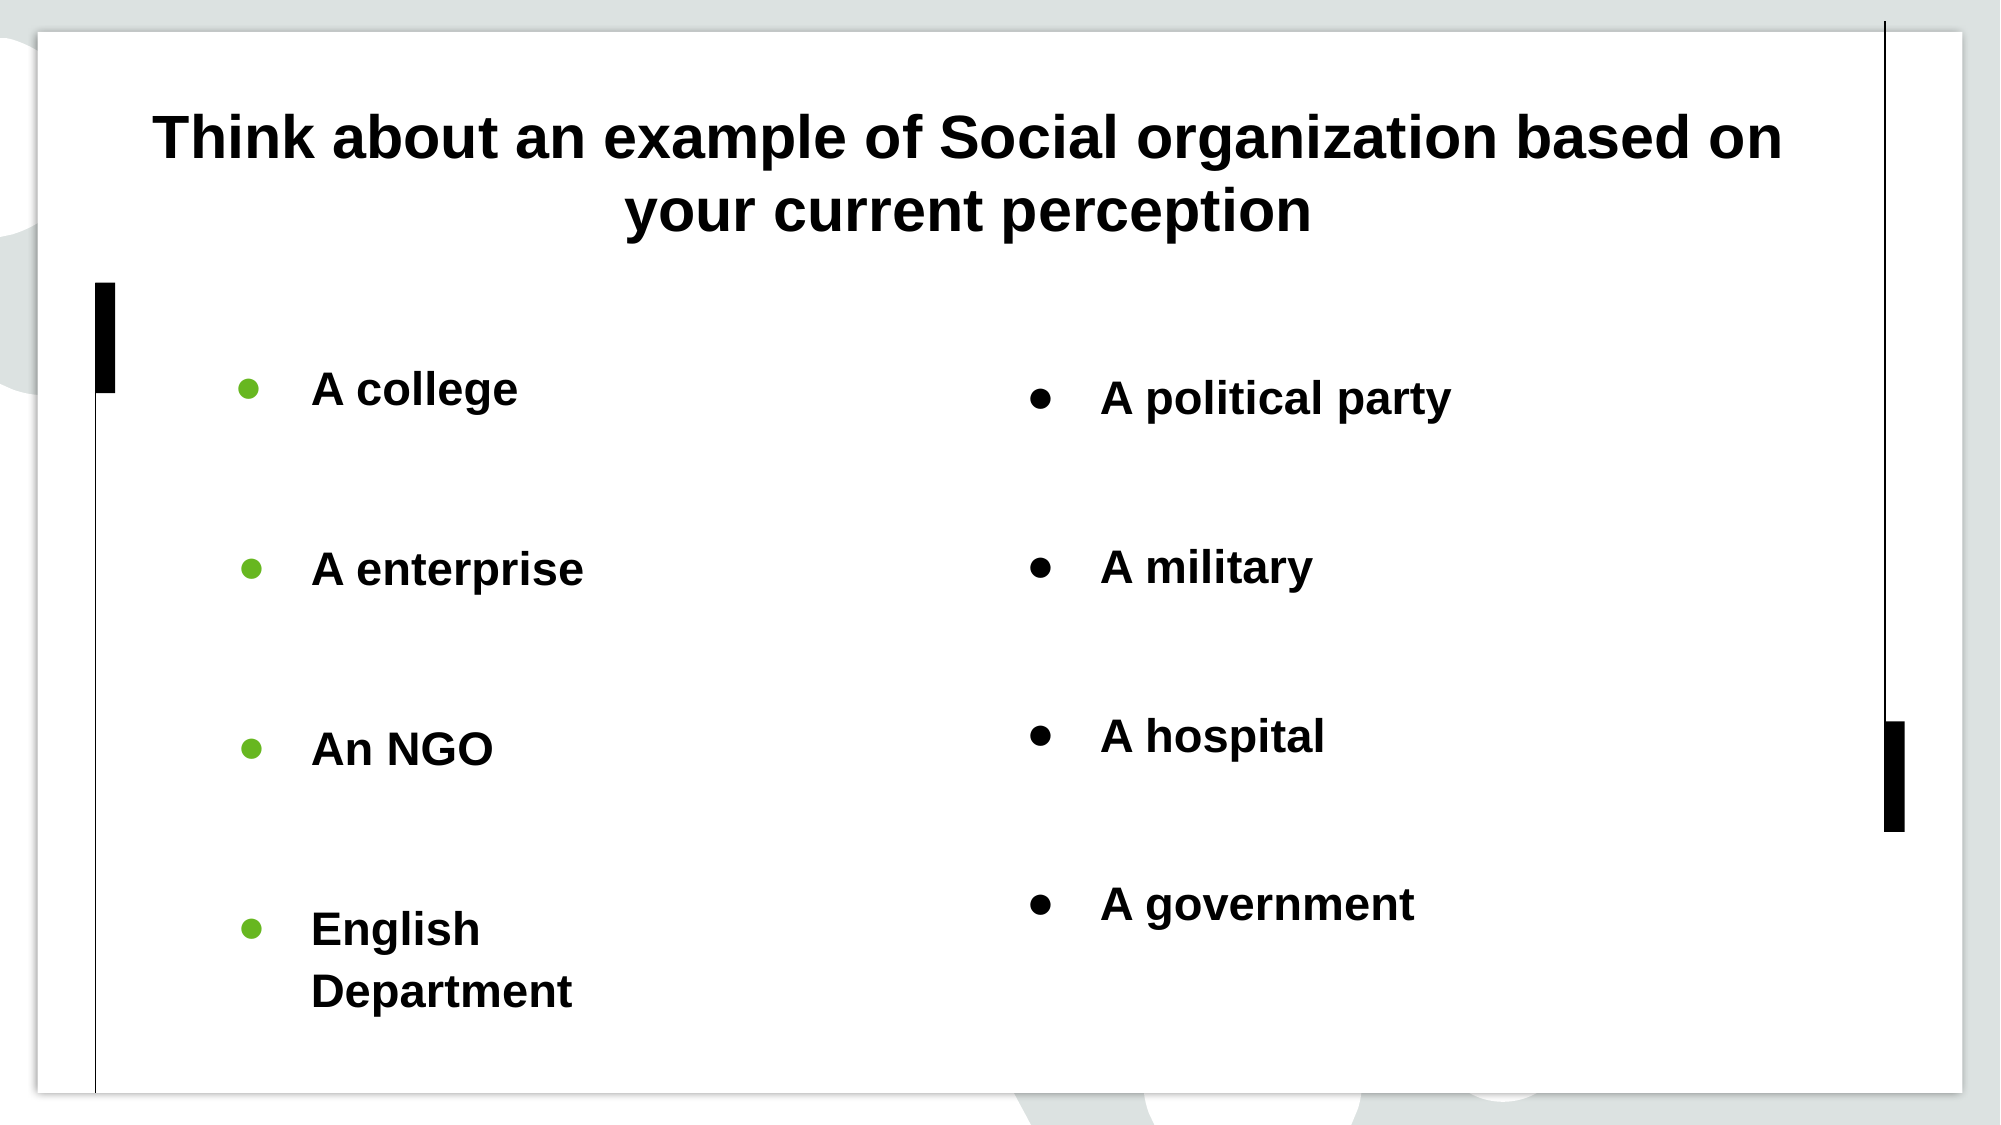

# Think about an example of Social organization based on your current perception
A college

A enterprise

An NGO

English Department

A political party

A military

A hospital

A government